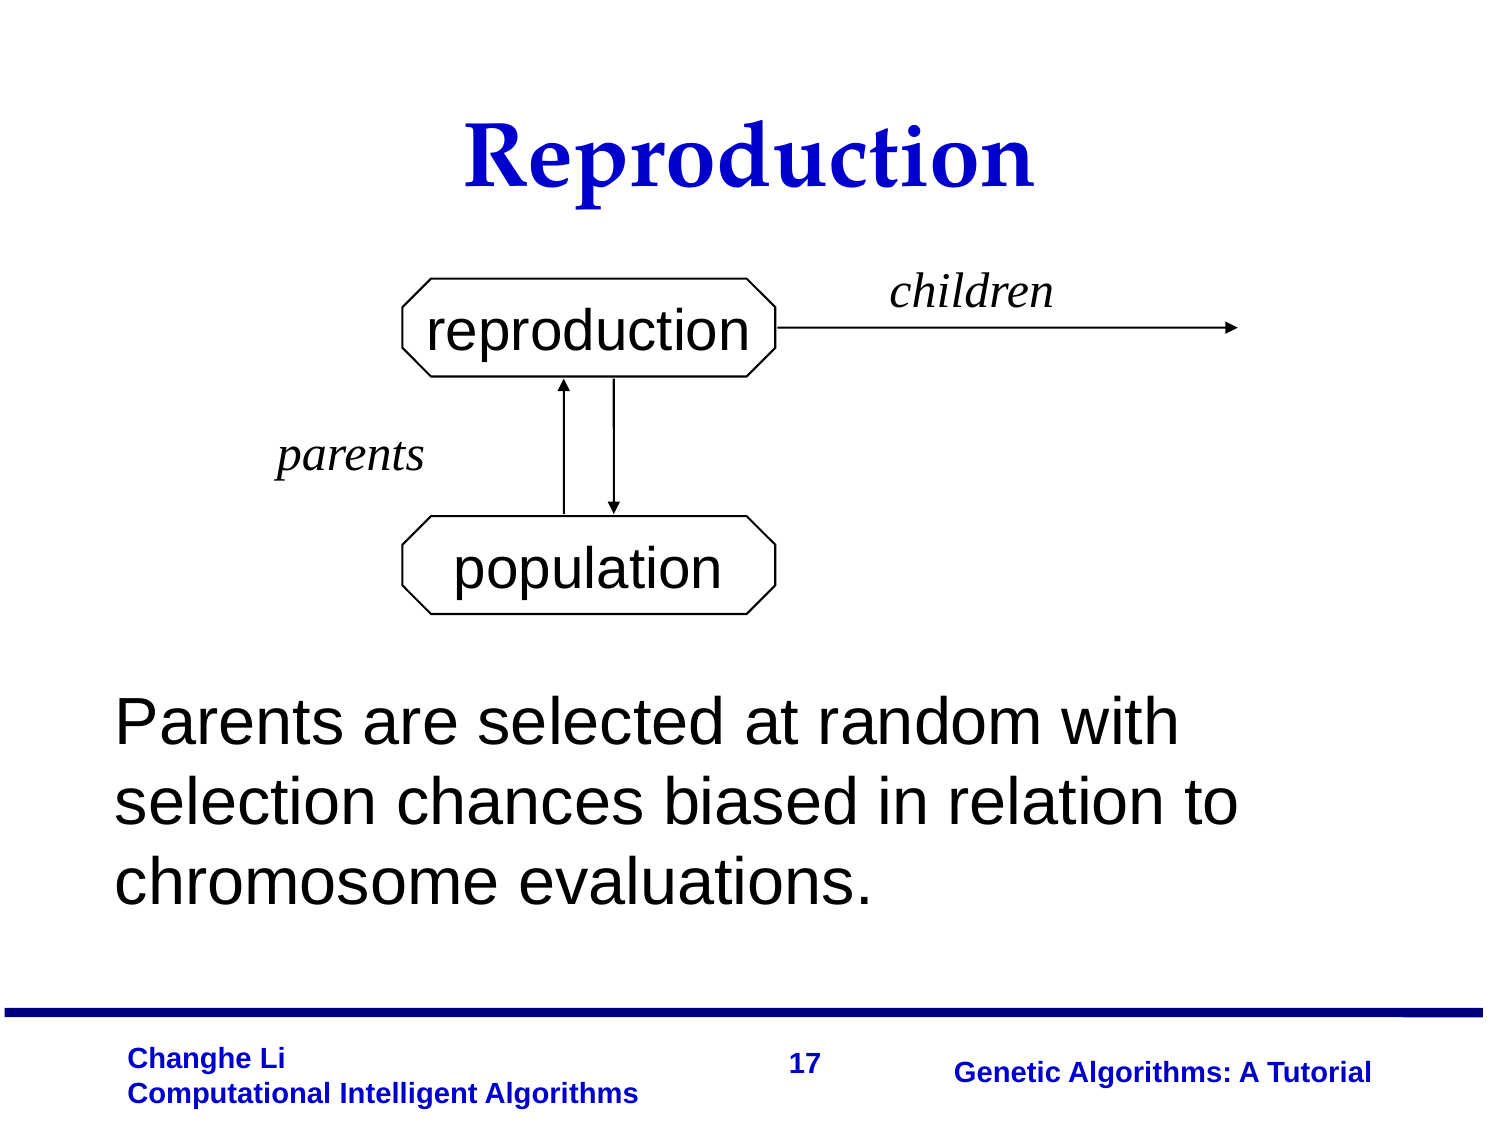

# Reproduction
children

reproduction

parents
population
Parents are selected at random with selection chances biased in relation to chromosome evaluations.